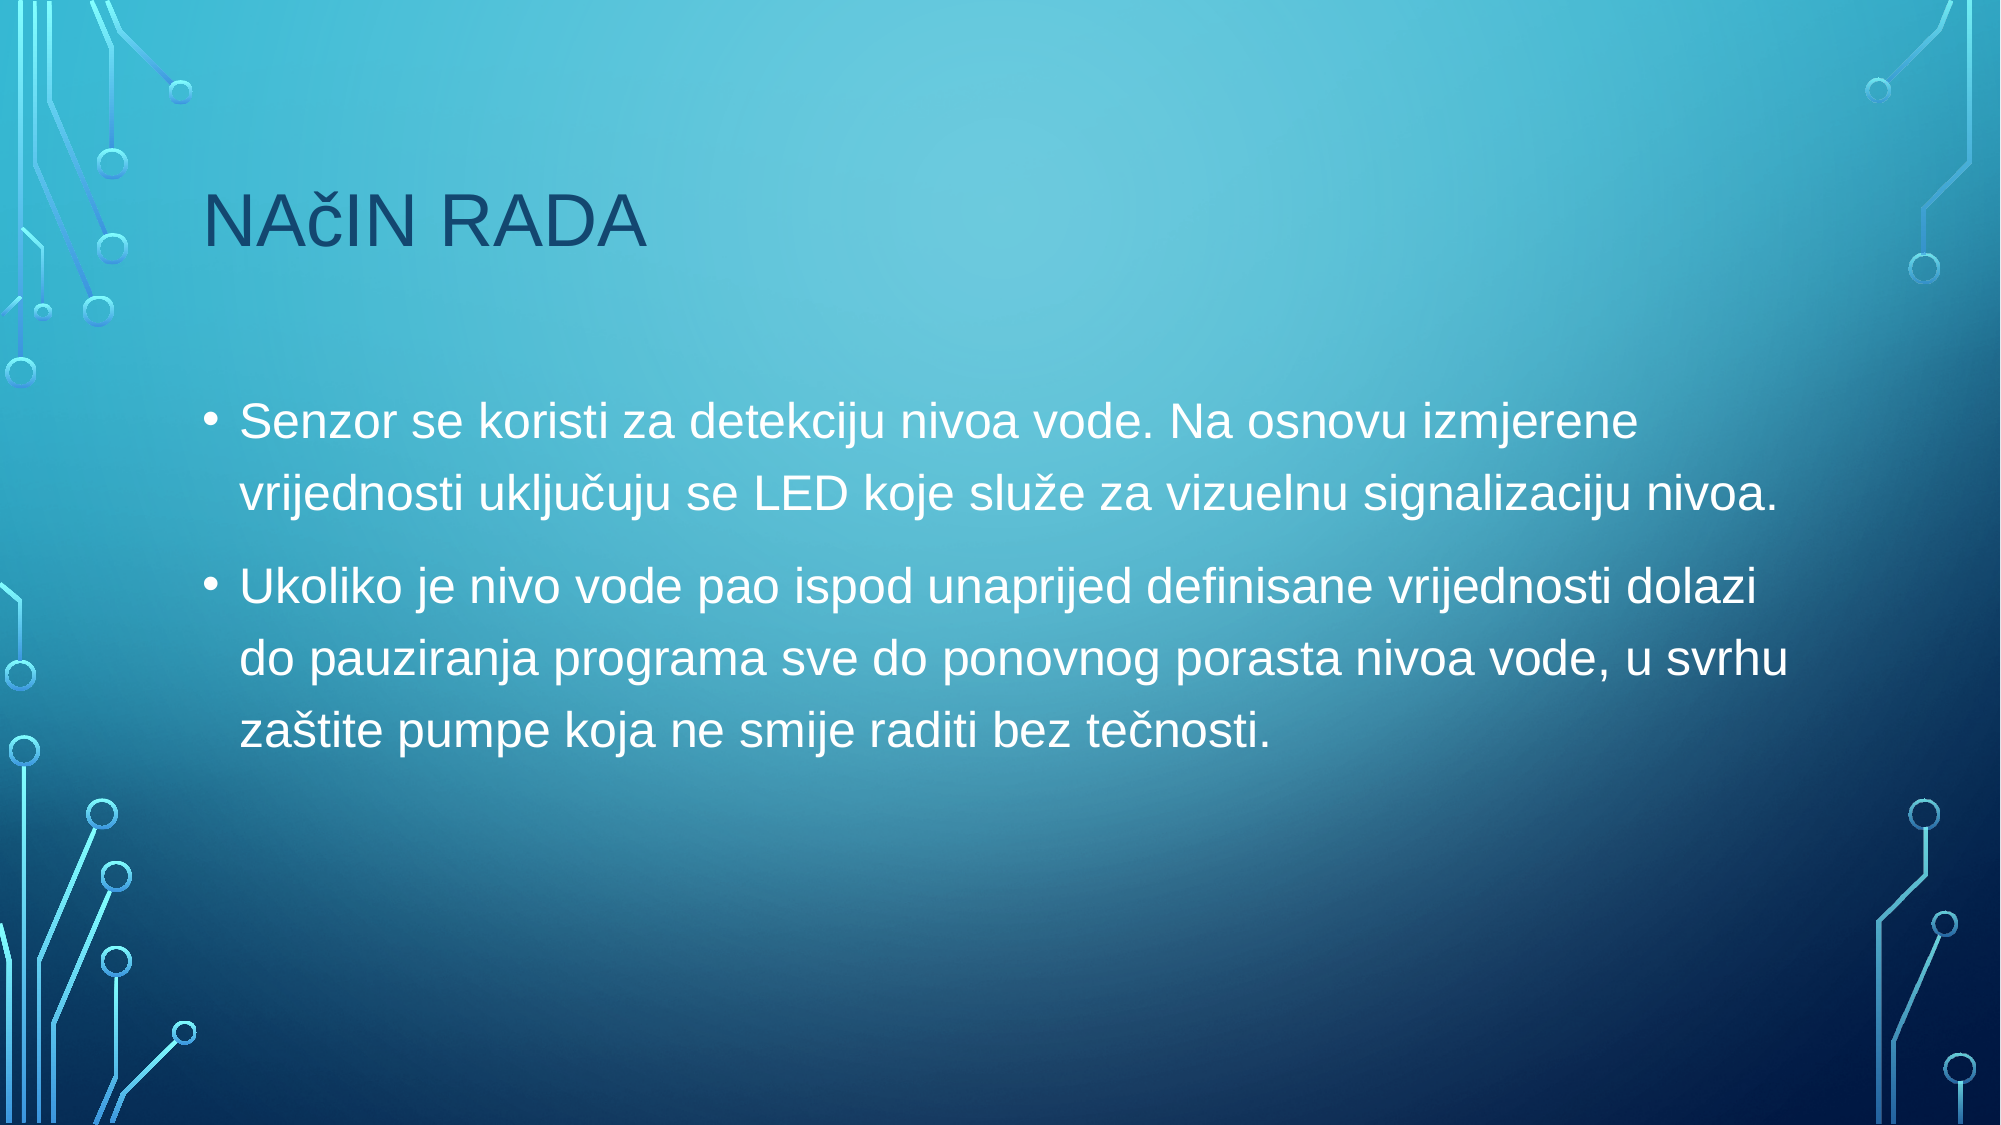

# NAčIN RADA
Senzor se koristi za detekciju nivoa vode. Na osnovu izmjerene vrijednosti uključuju se LED koje služe za vizuelnu signalizaciju nivoa.
Ukoliko je nivo vode pao ispod unaprijed definisane vrijednosti dolazi do pauziranja programa sve do ponovnog porasta nivoa vode, u svrhu zaštite pumpe koja ne smije raditi bez tečnosti.